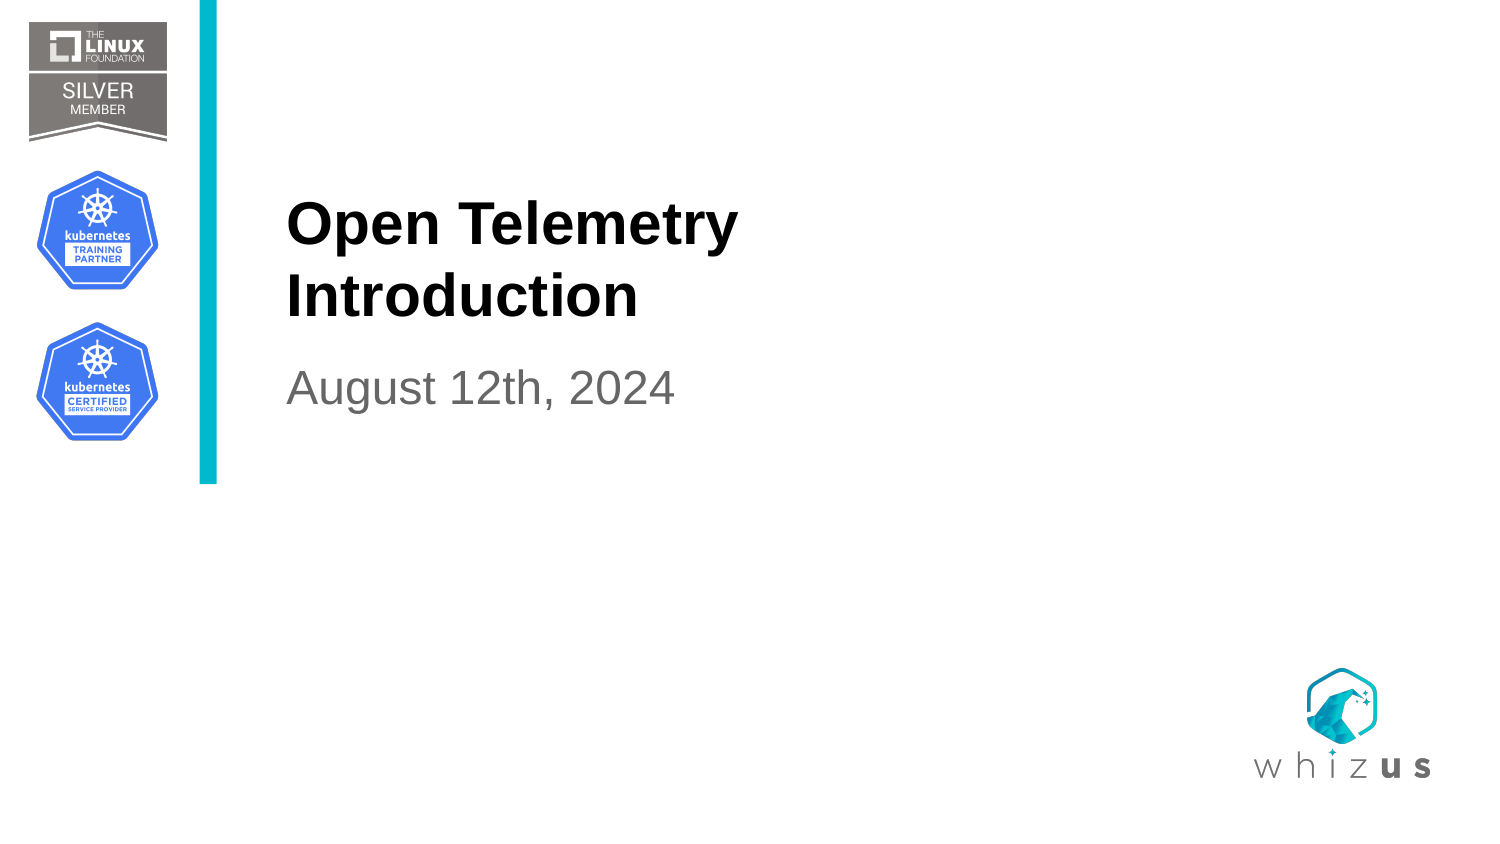

# Open Telemetry
Introduction
August 12th, 2024